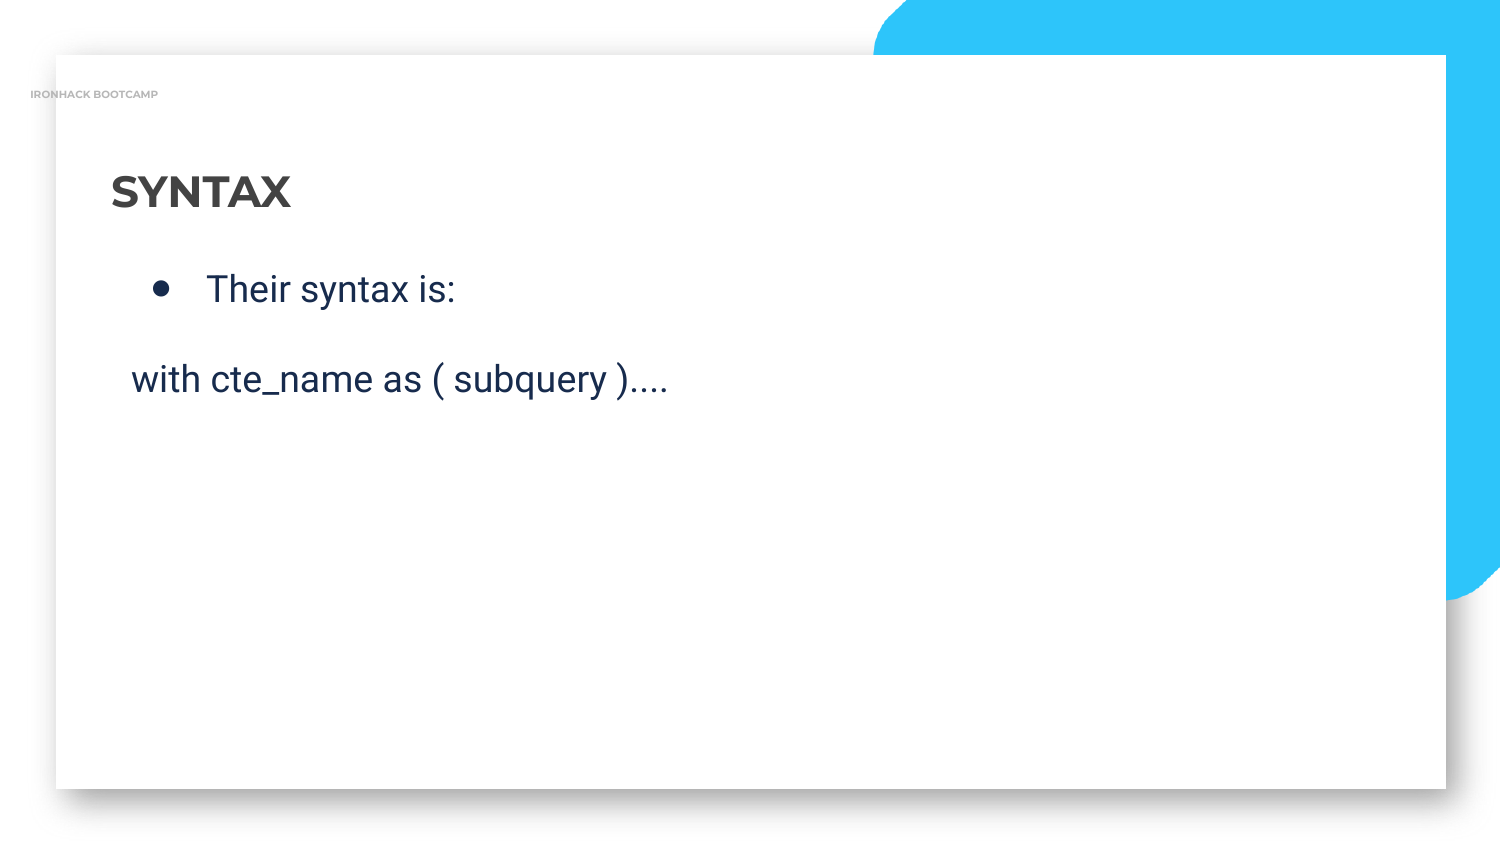

IRONHACK BOOTCAMP
SYNTAX
Their syntax is:

with cte_name as ( subquery )....